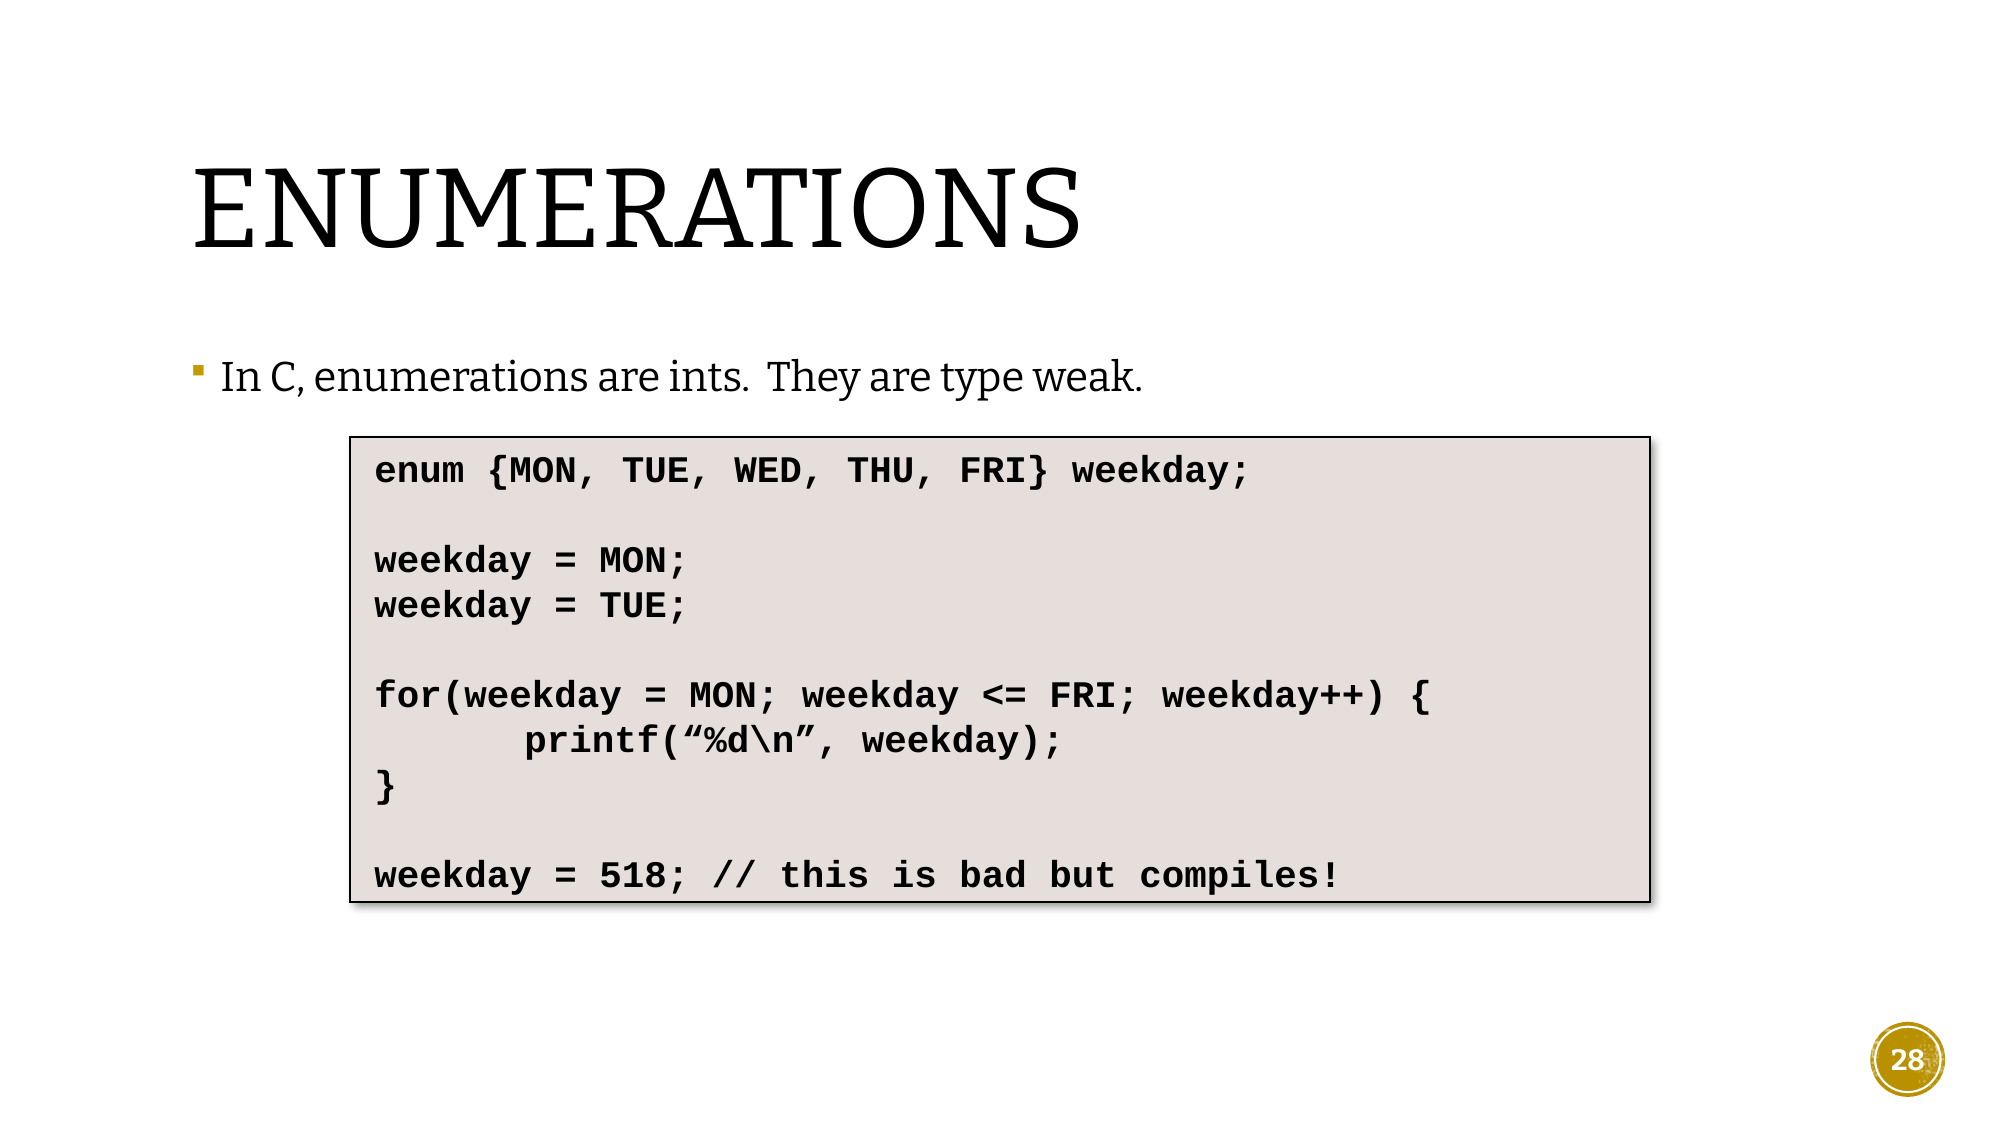

# Enumerations
In C, enumerations are ints.  They are type weak.
enum {MON, TUE, WED, THU, FRI} weekday;

weekday = MON;
weekday = TUE;

for(weekday = MON; weekday <= FRI; weekday++) {
	printf(“%d\n”, weekday);
}

weekday = 518; // this is bad but compiles!
28